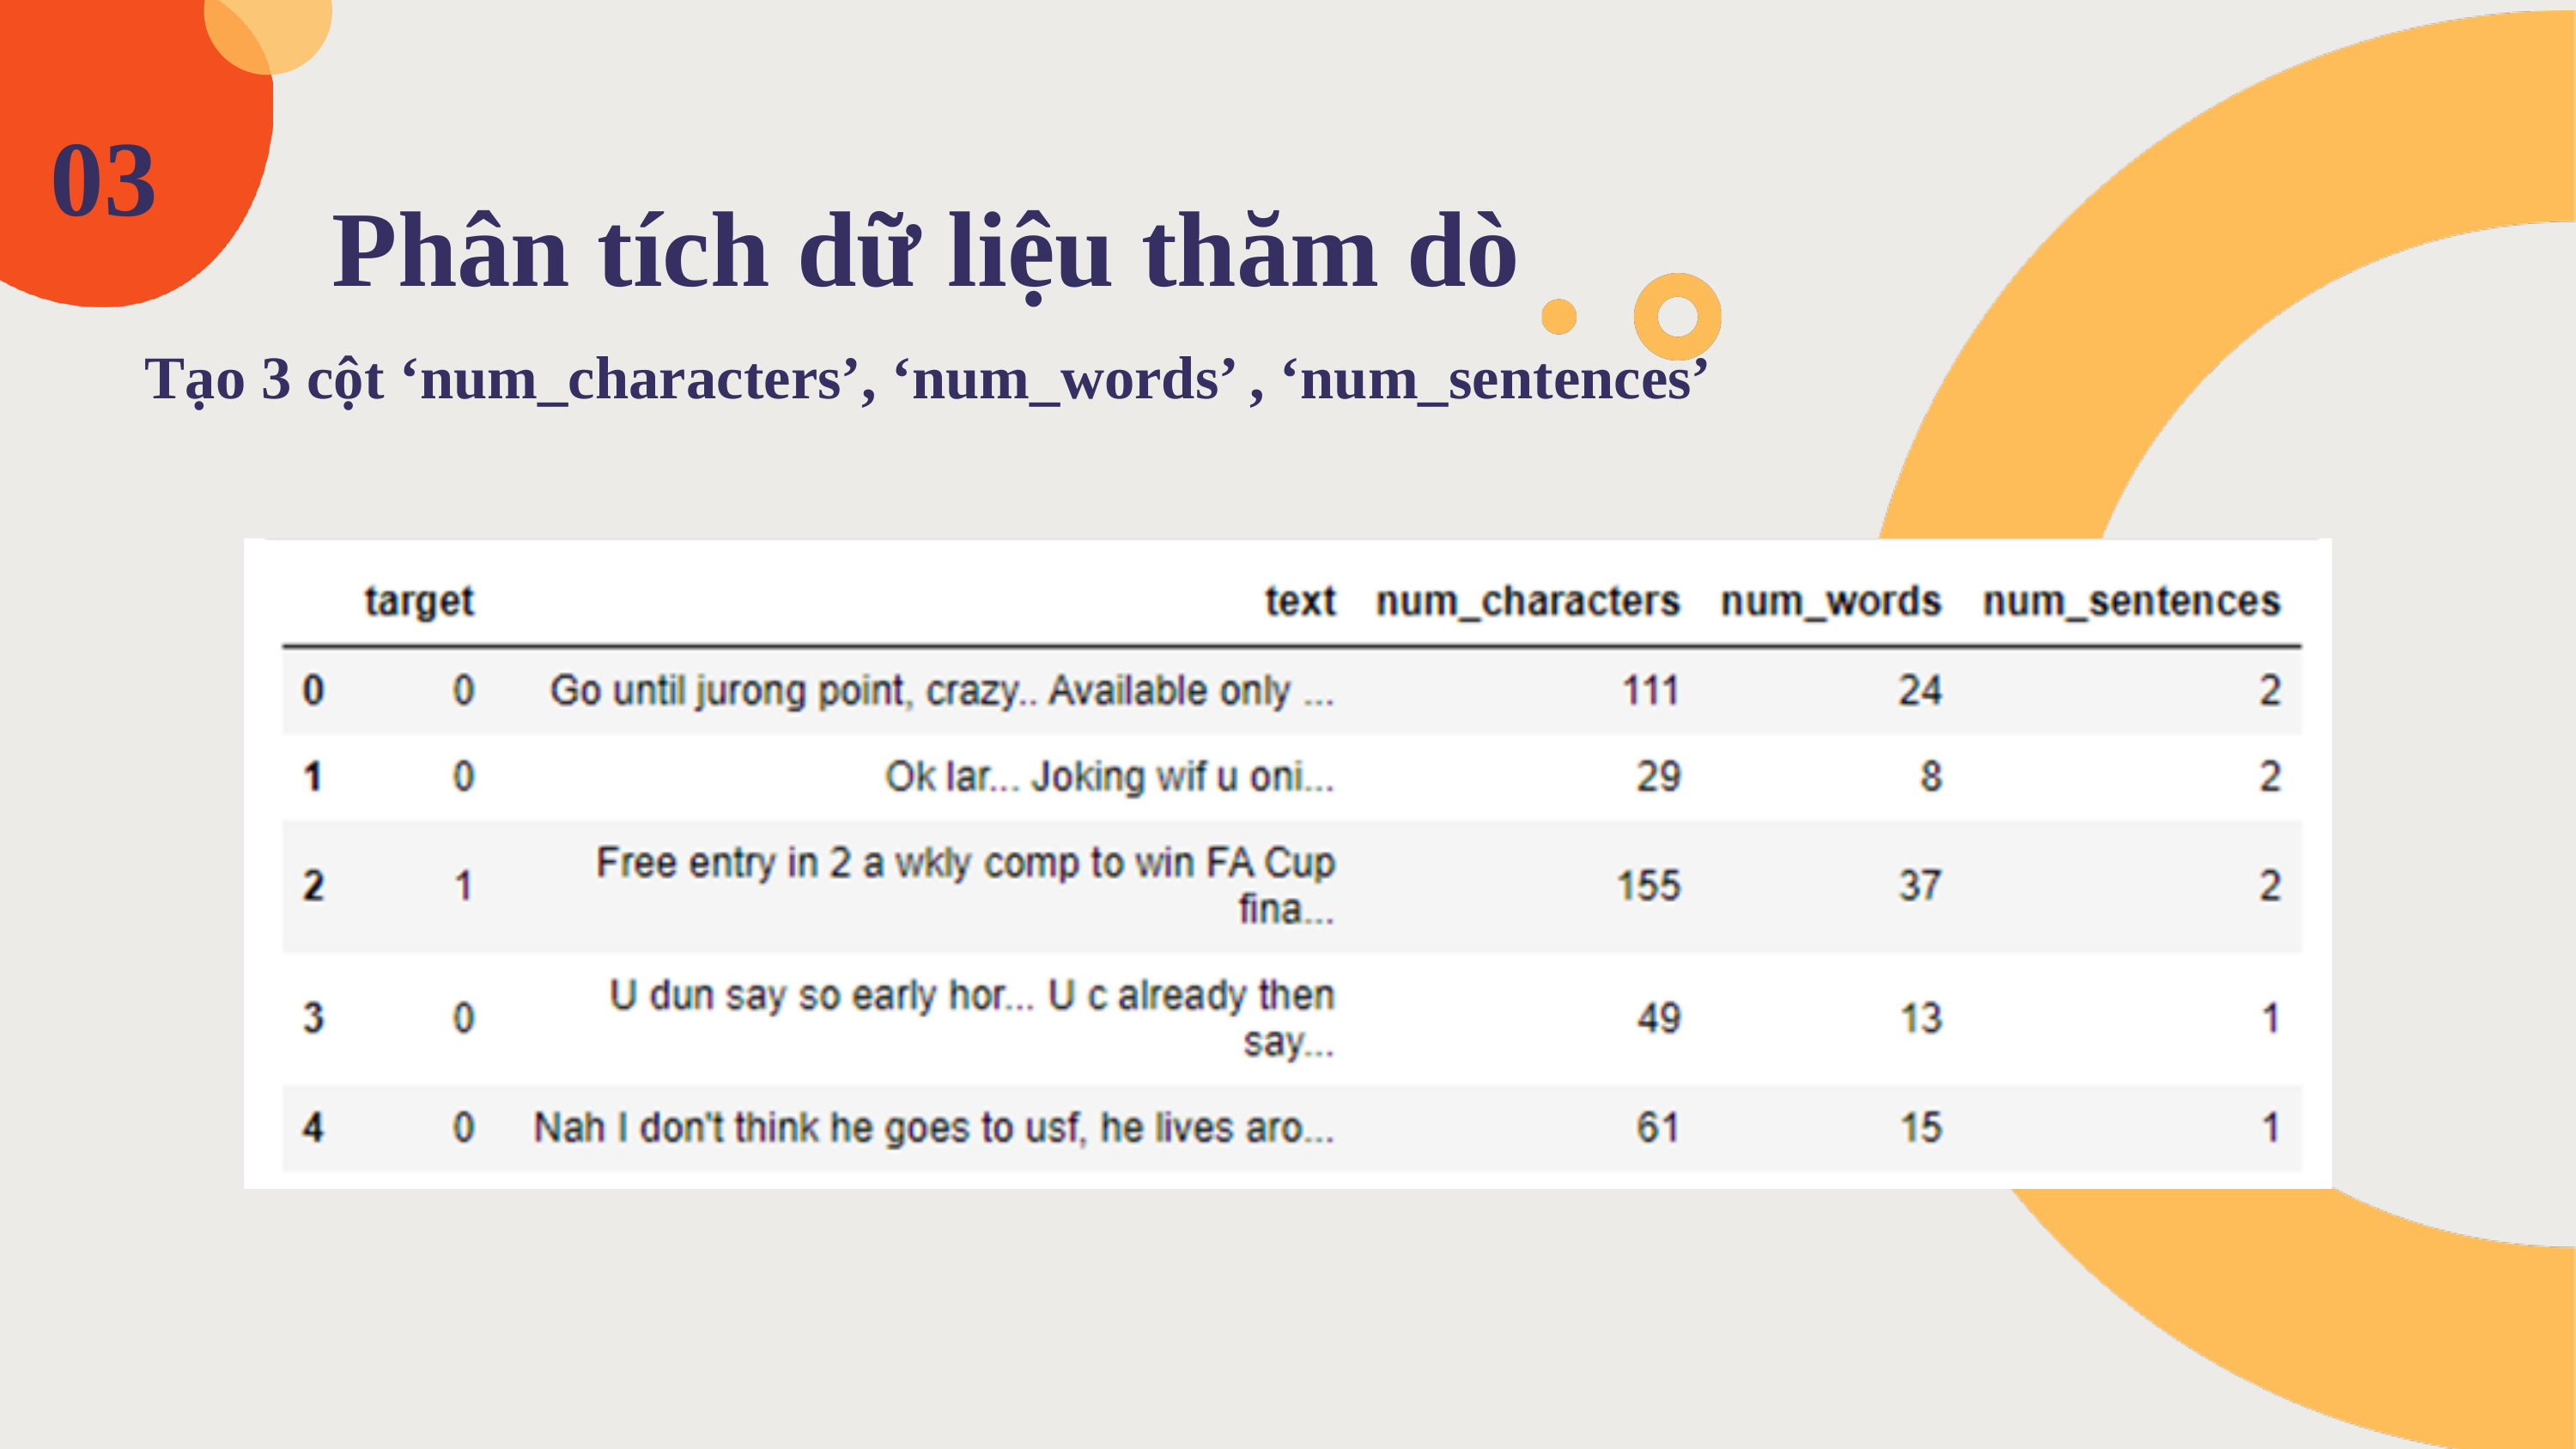

03
Phân tích dữ liệu thăm dò

Tạo 3 cột ‘num_characters’, ‘num_words’ , ‘num_sentences’